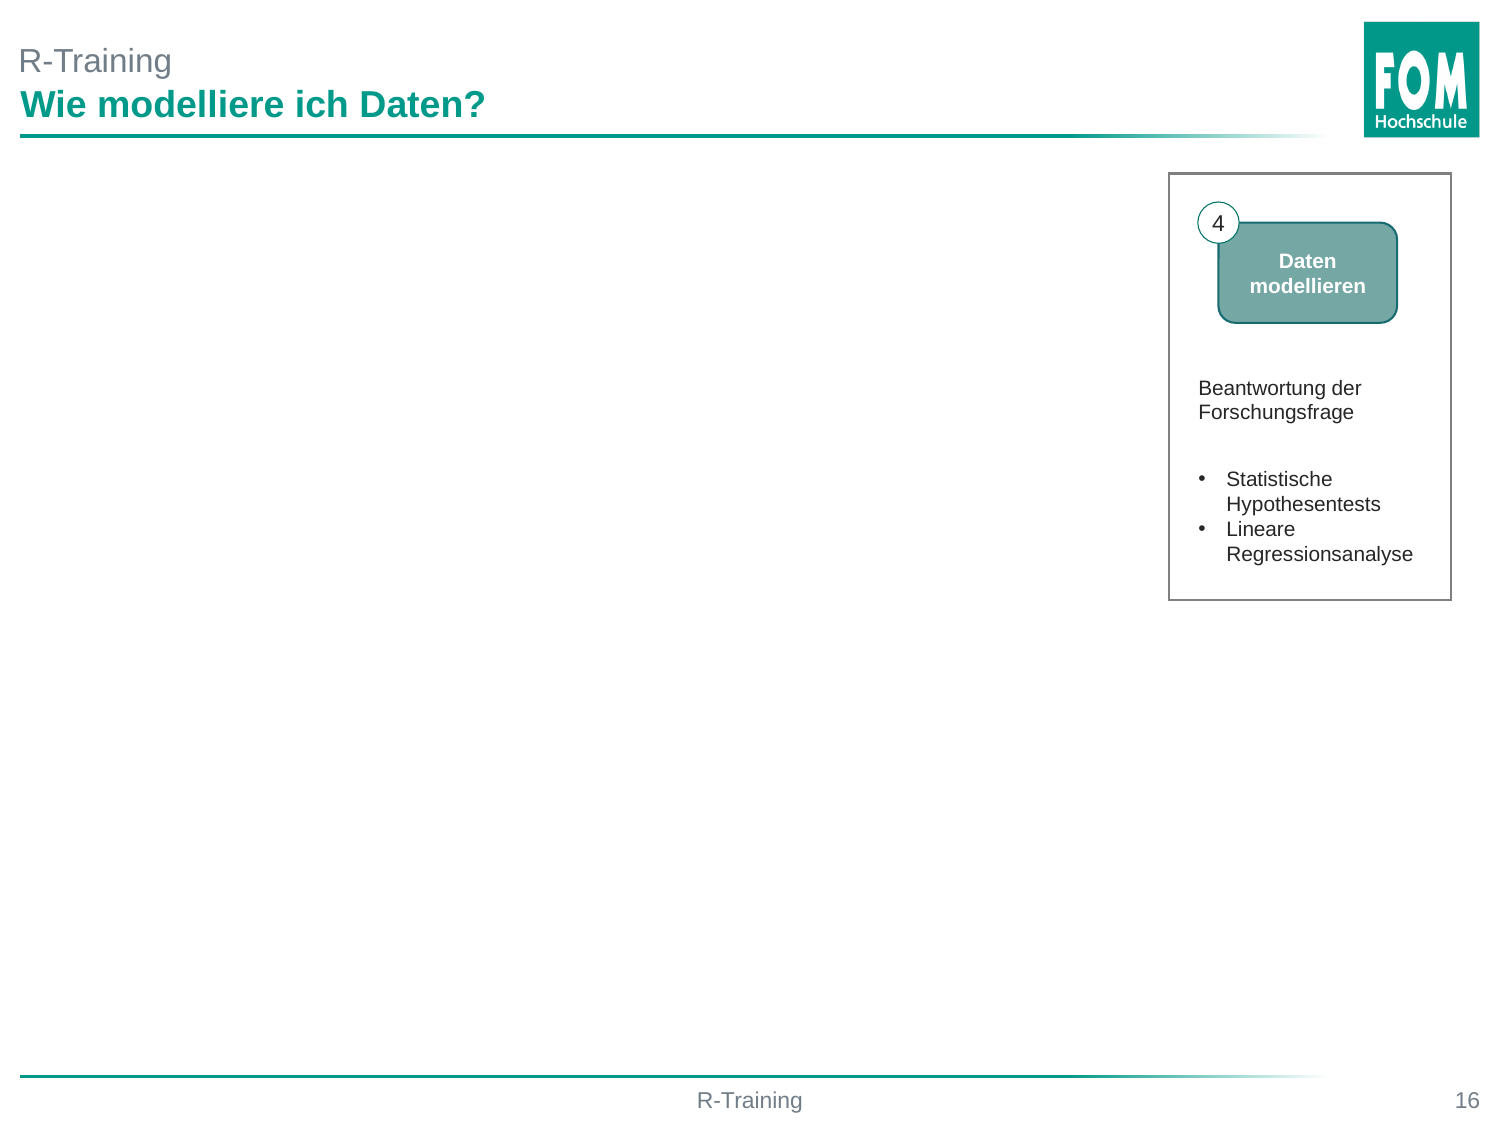

# R-Training
Wie modelliere ich Daten?

4
Daten modellieren
Beantwortung der Forschungsfrage
Statistische Hypothesentests
Lineare Regressionsanalyse

R-Training
16